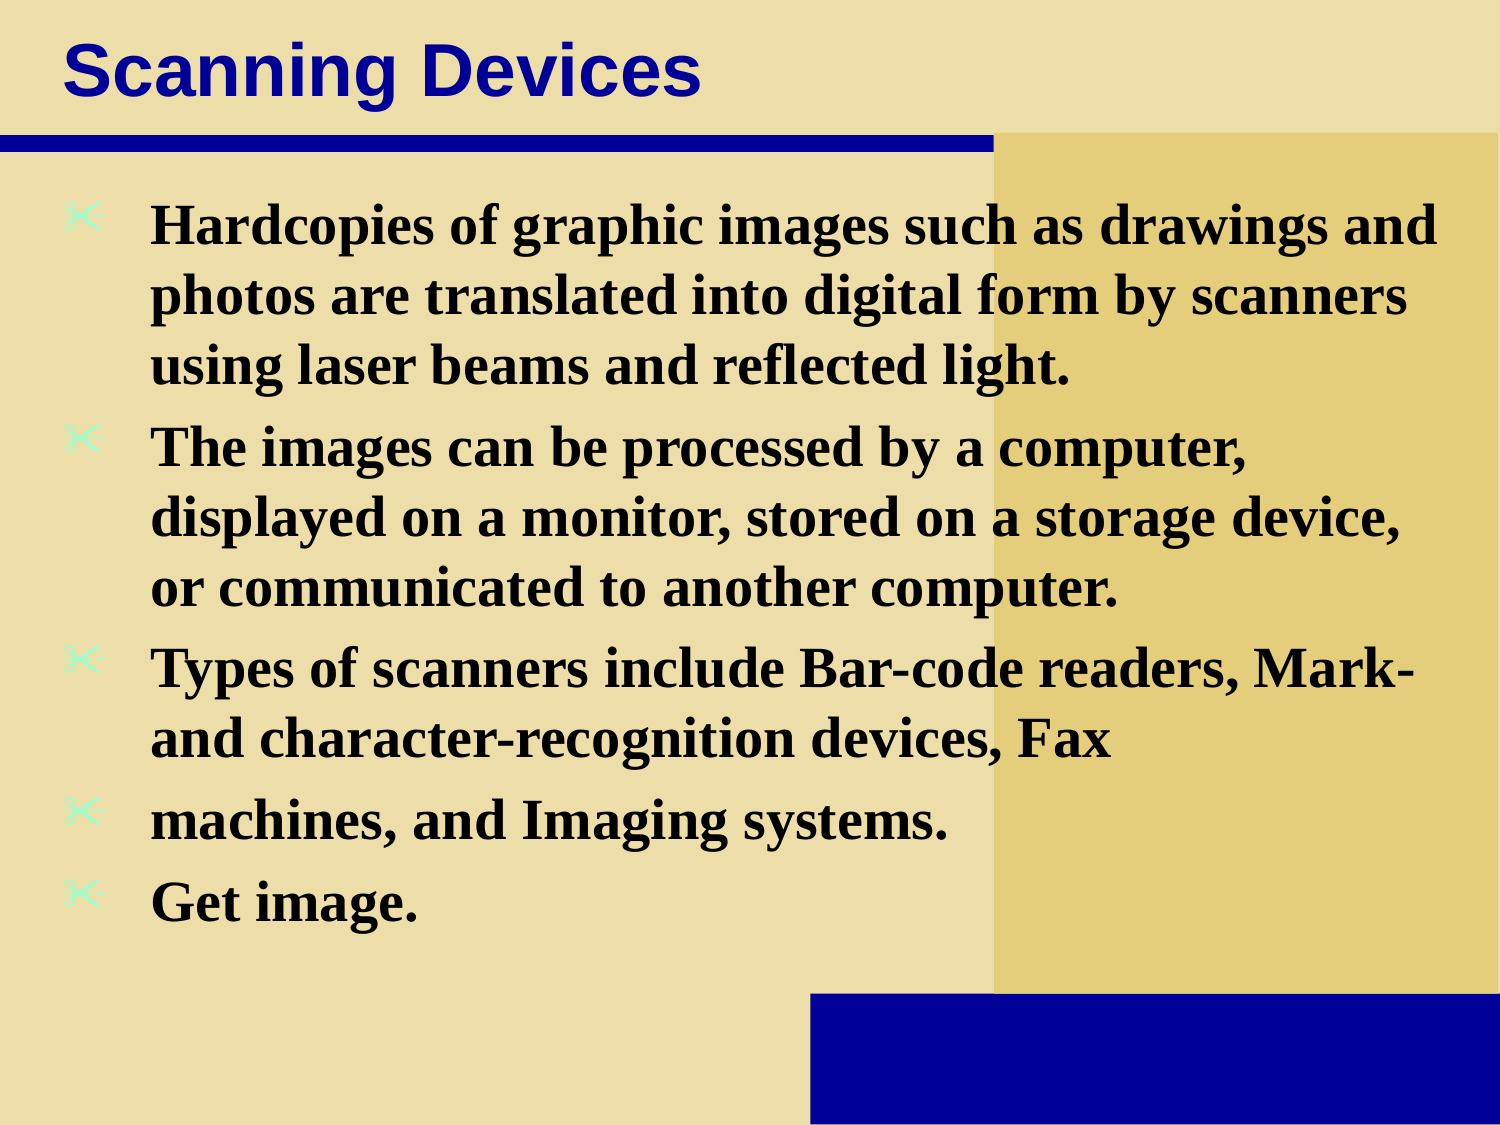

# Scanning Devices
Hardcopies of graphic images such as drawings and photos are translated into digital form by scanners using laser beams and reflected light.
The images can be processed by a computer, displayed on a monitor, stored on a storage device, or communicated to another computer.
Types of scanners include Bar-code readers, Mark- and character-recognition devices, Fax
machines, and Imaging systems.
Get image.